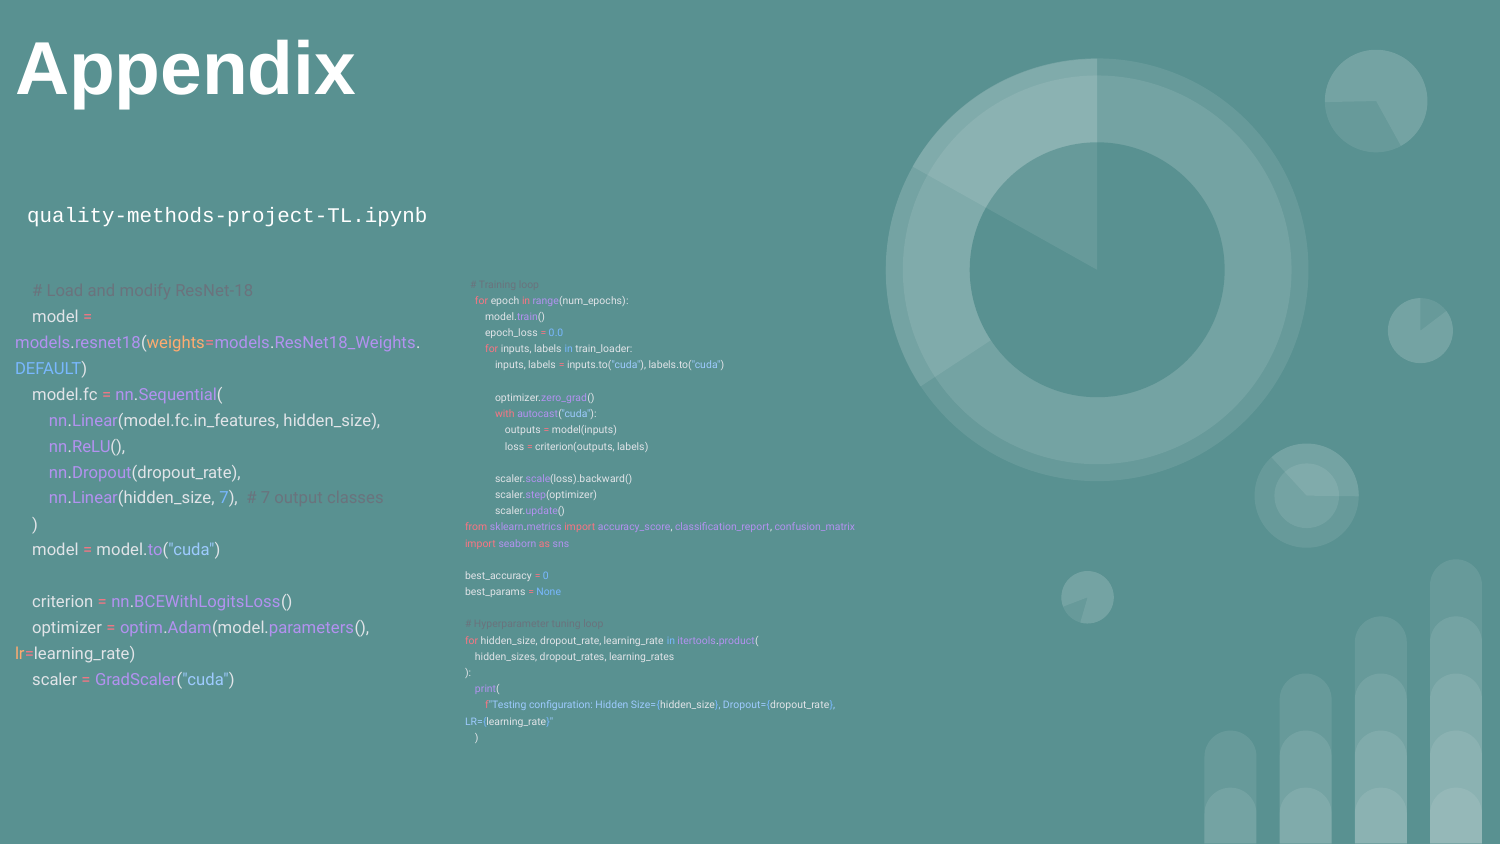

# Appendix
quality-methods-project-TL.ipynb

    # Load and modify ResNet-18
    model = models.resnet18(weights=models.ResNet18_Weights.DEFAULT)
    model.fc = nn.Sequential(
        nn.Linear(model.fc.in_features, hidden_size),
        nn.ReLU(),
        nn.Dropout(dropout_rate),
        nn.Linear(hidden_size, 7),  # 7 output classes
    )
    model = model.to("cuda")

    criterion = nn.BCEWithLogitsLoss()
    optimizer = optim.Adam(model.parameters(), lr=learning_rate)
    scaler = GradScaler("cuda")

  # Training loop
    for epoch in range(num_epochs):
        model.train()
        epoch_loss = 0.0
        for inputs, labels in train_loader:
            inputs, labels = inputs.to("cuda"), labels.to("cuda")

            optimizer.zero_grad()
            with autocast("cuda"):
                outputs = model(inputs)
                loss = criterion(outputs, labels)

            scaler.scale(loss).backward()
            scaler.step(optimizer)
            scaler.update()
from sklearn.metrics import accuracy_score, classification_report, confusion_matrix
import seaborn as sns

best_accuracy = 0
best_params = None

# Hyperparameter tuning loop
for hidden_size, dropout_rate, learning_rate in itertools.product(
    hidden_sizes, dropout_rates, learning_rates
):
    print(
        f"Testing configuration: Hidden Size={hidden_size}, Dropout={dropout_rate}, LR={learning_rate}"
    )